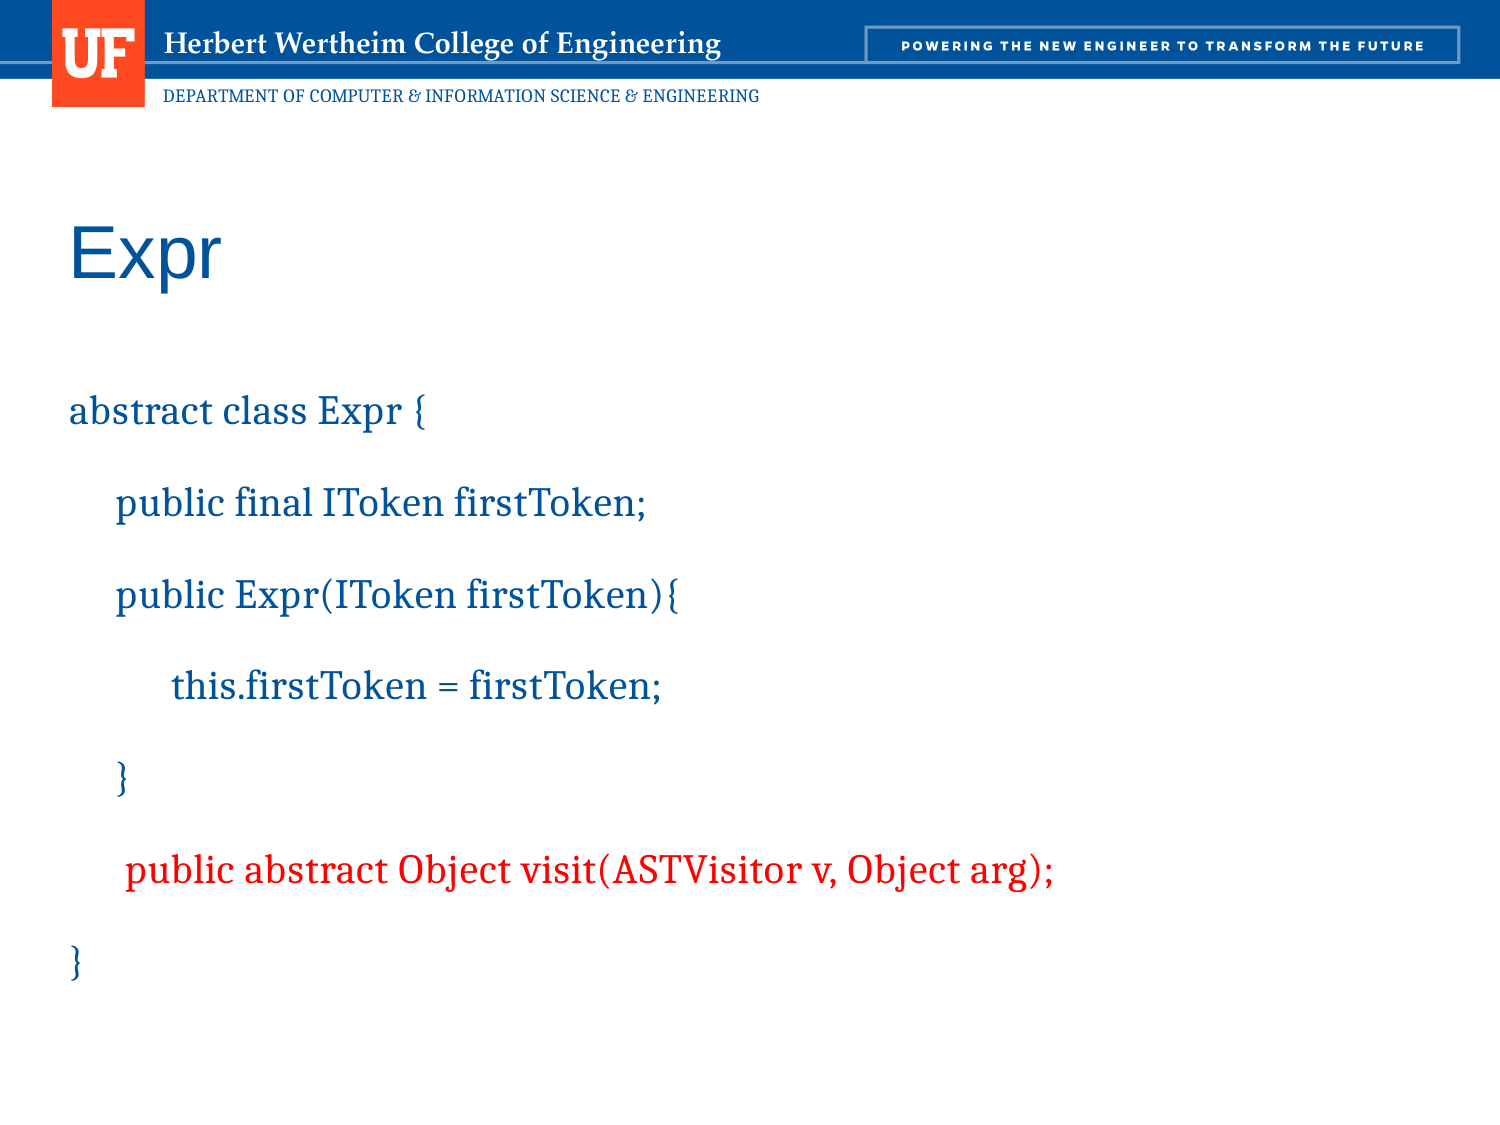

# Expr
abstract class Expr {
     public final IToken firstToken;
     public Expr(IToken firstToken){
           this.firstToken = firstToken;
     }
      public abstract Object visit(ASTVisitor v, Object arg);
}